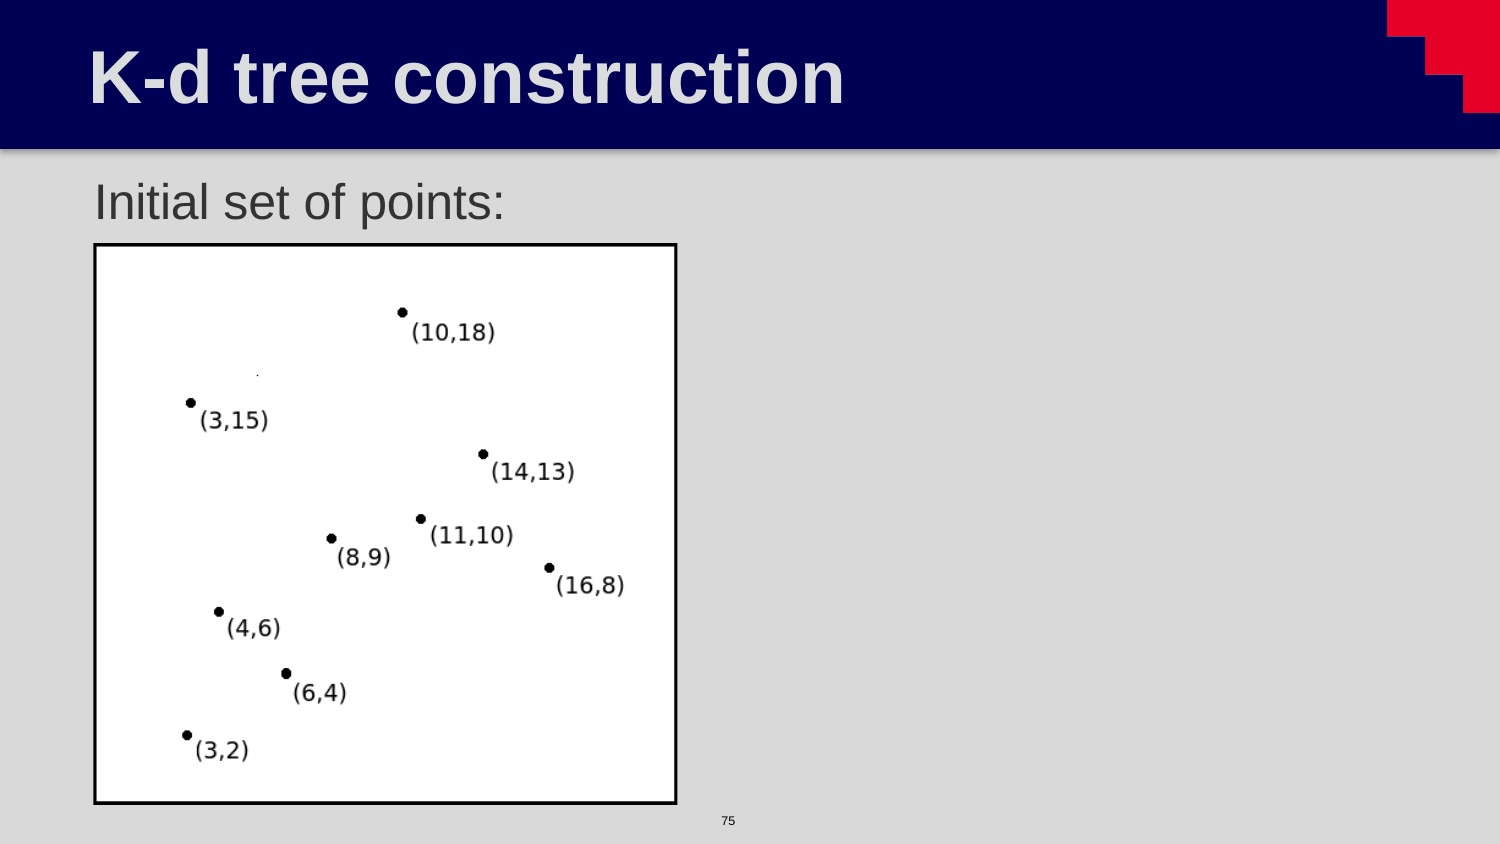

# K-d tree construction
Initial set of points: